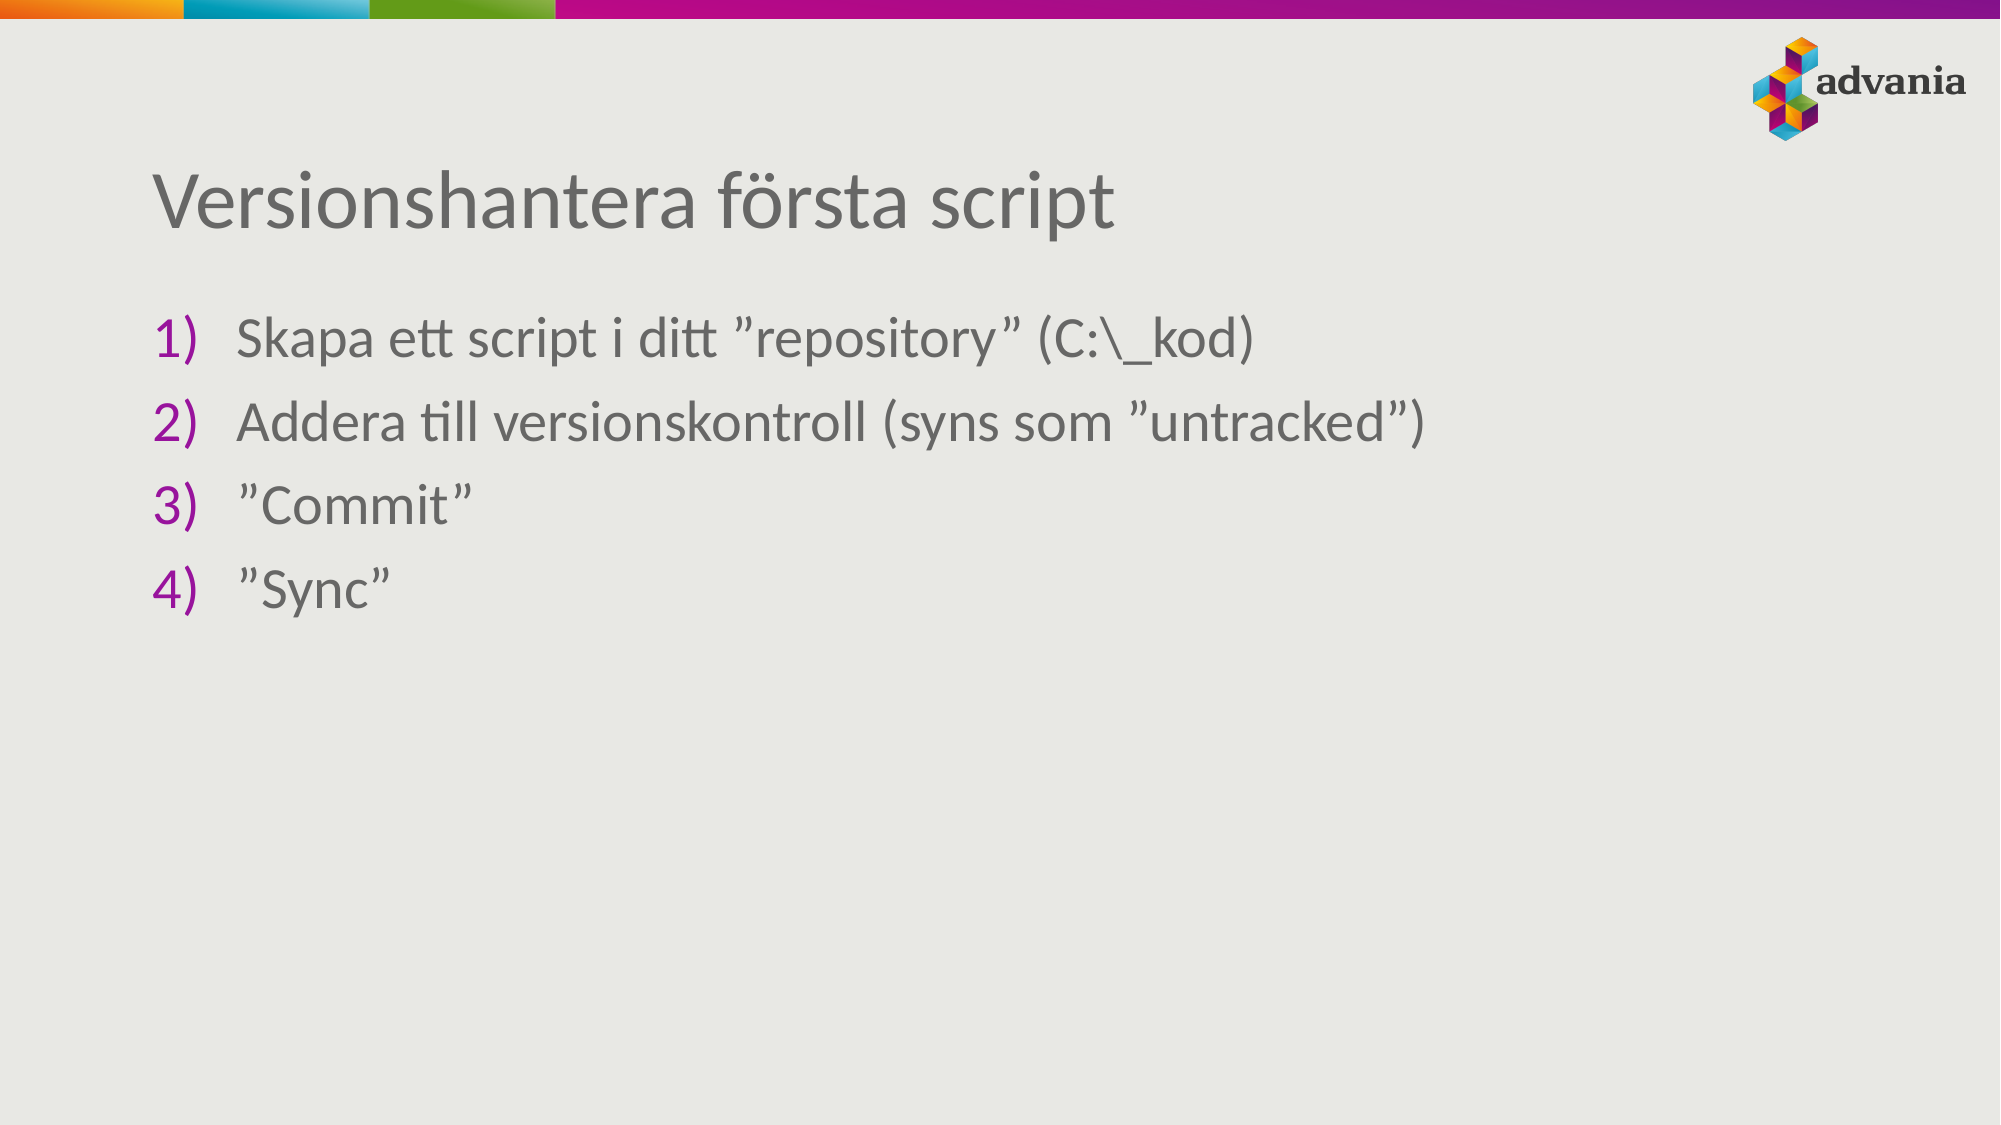

# Versionshantera första script
Skapa ett script i ditt ”repository” (C:\_kod)
Addera till versionskontroll (syns som ”untracked”)
”Commit”
”Sync”